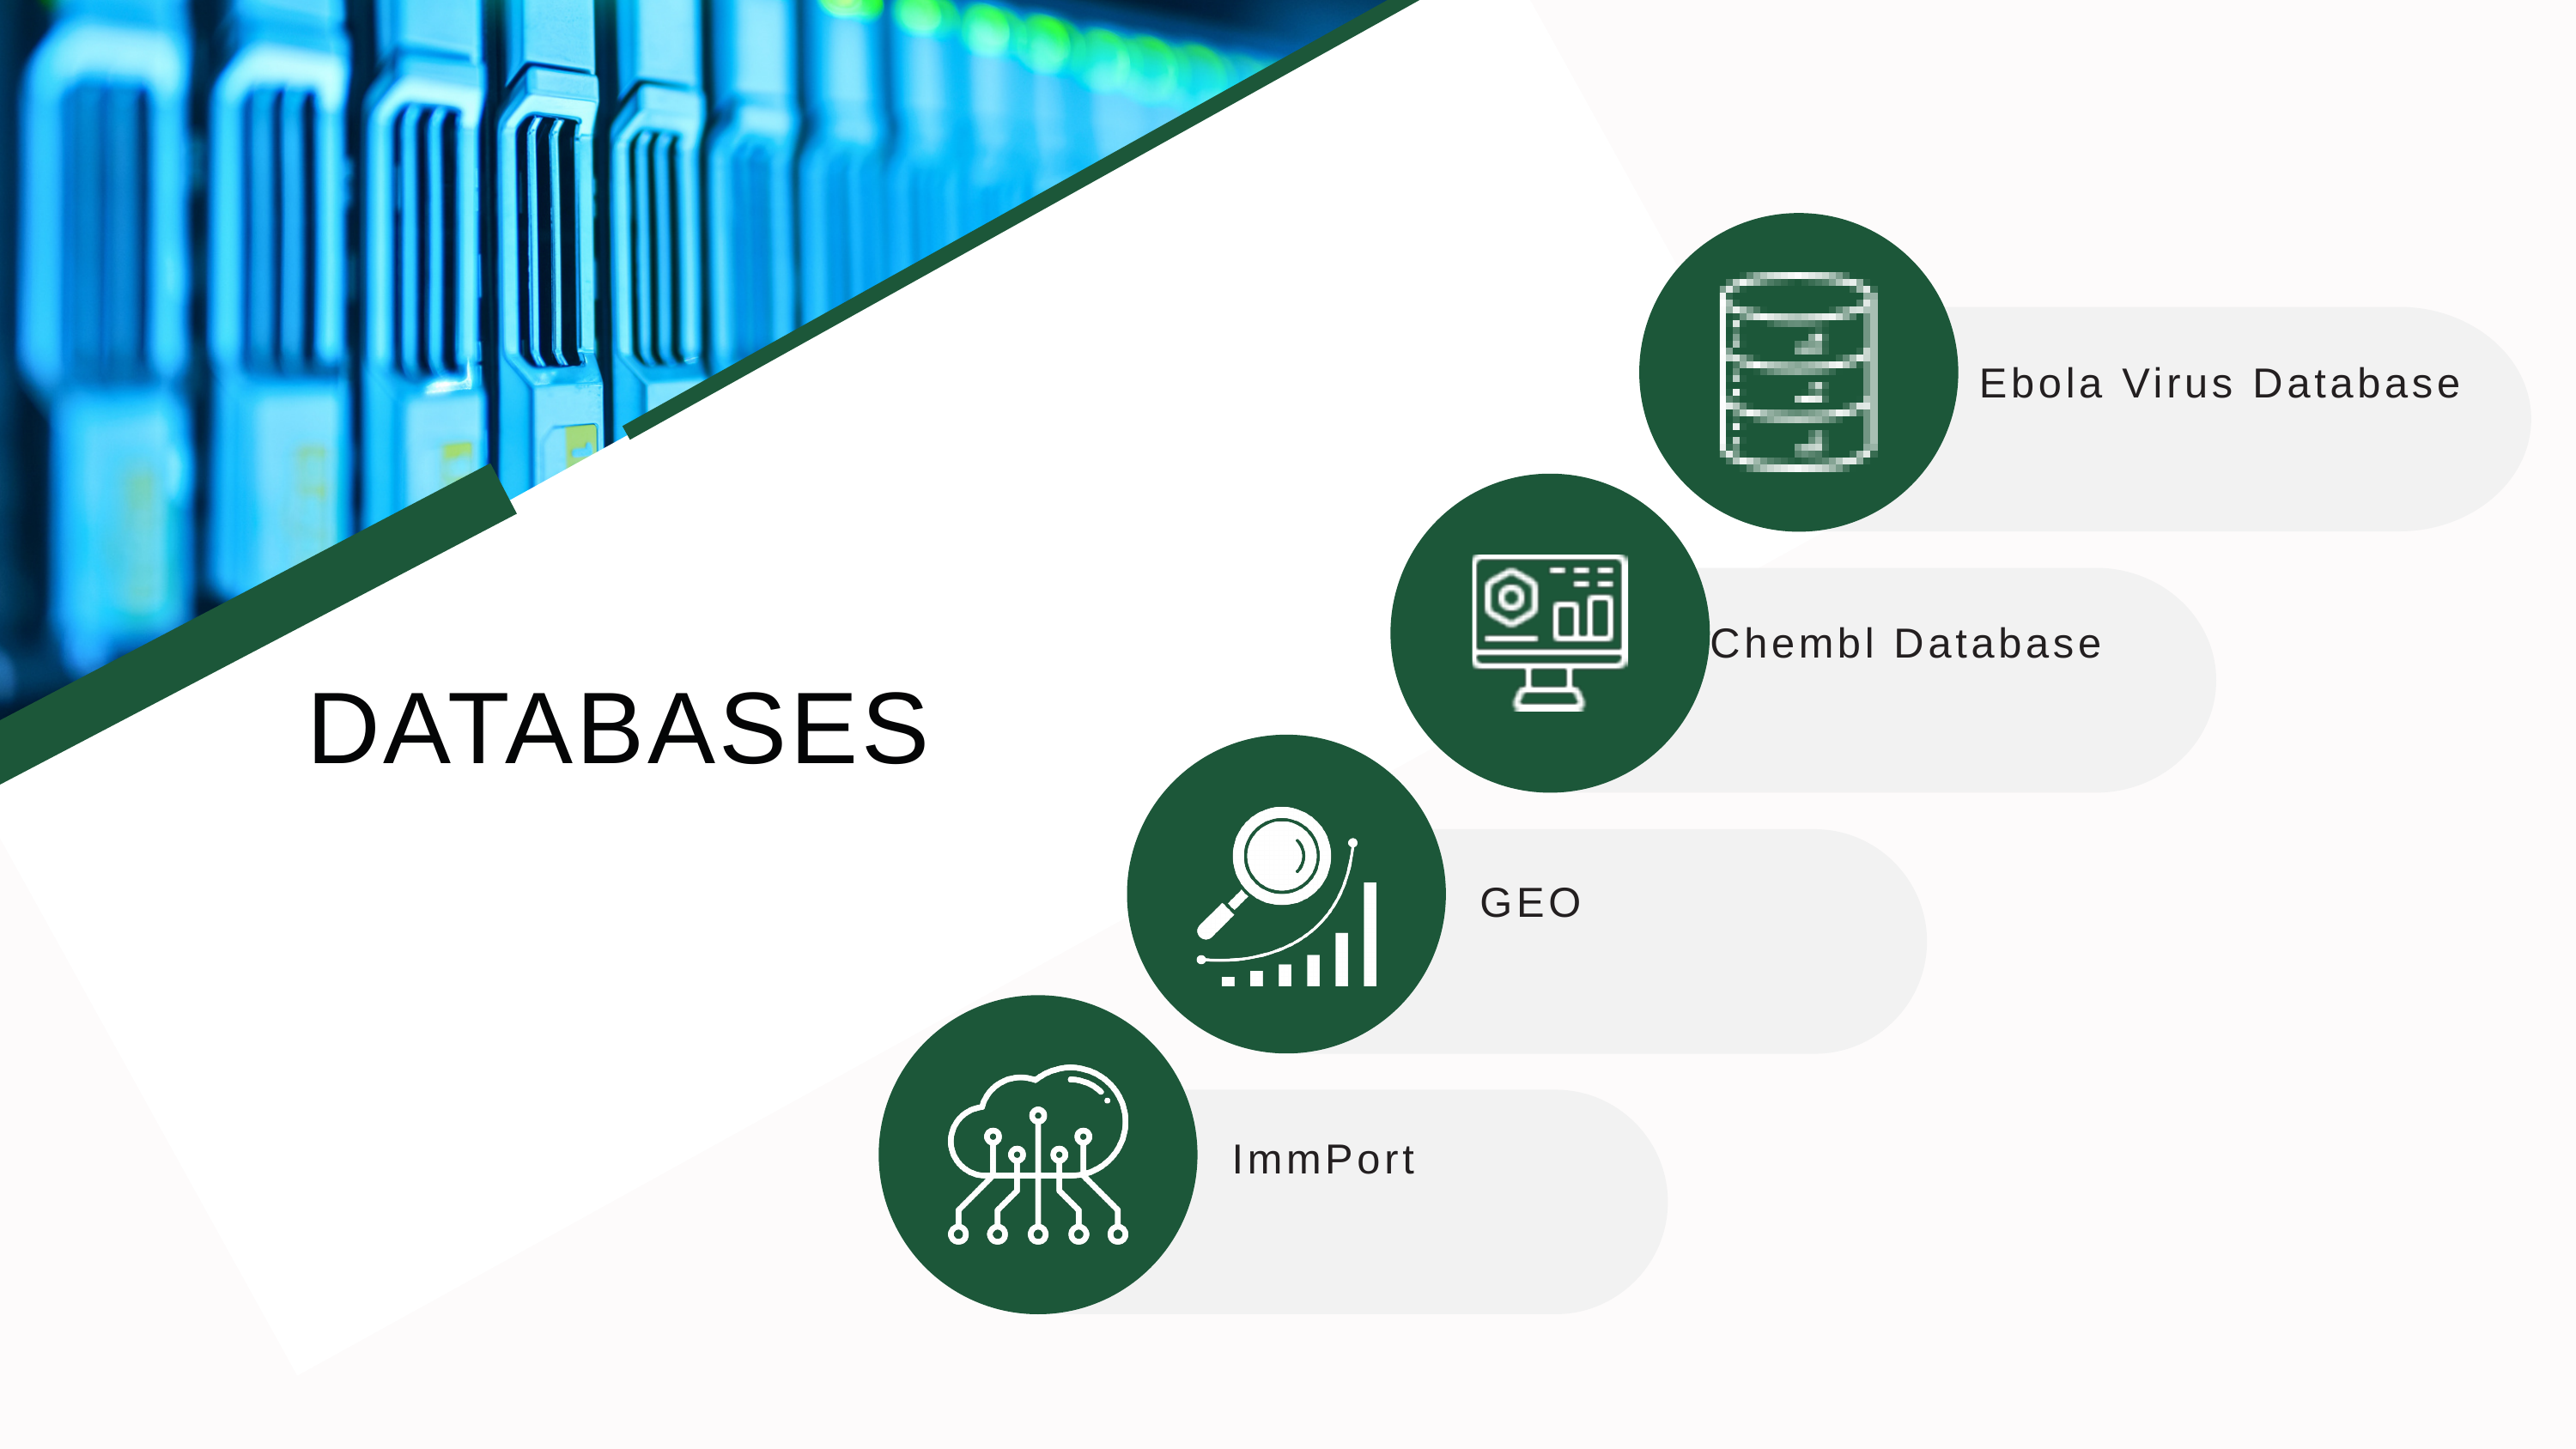

Ebola Virus Database

Chembl Database
DATABASES

GEO

ImmPort